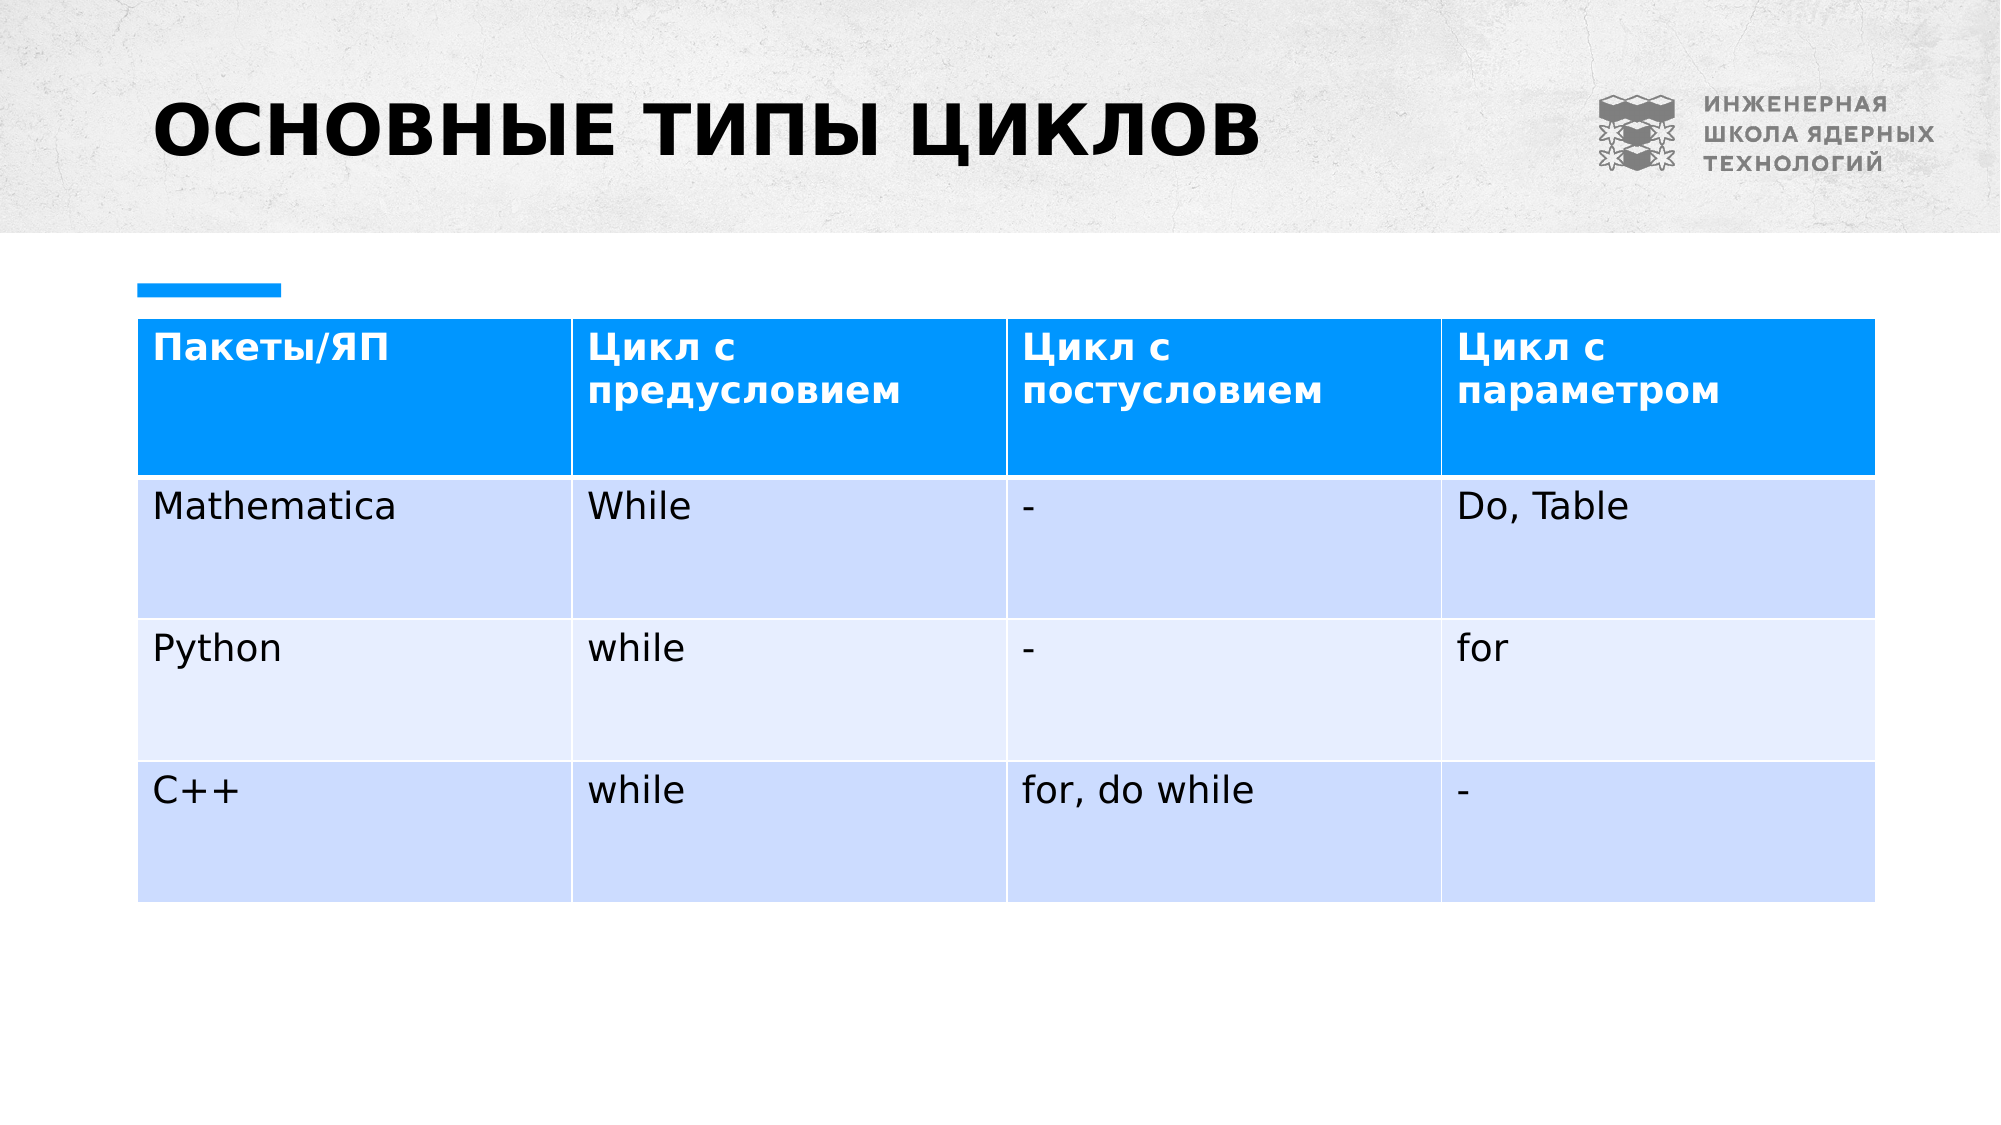

# Основные Типы циклов
| Пакеты/ЯП | Цикл с предусловием | Цикл с постусловием | Цикл с параметром |
| --- | --- | --- | --- |
| Mathematica | While | - | Do, Table |
| Python | while | - | for |
| C++ | while | for, do while | - |